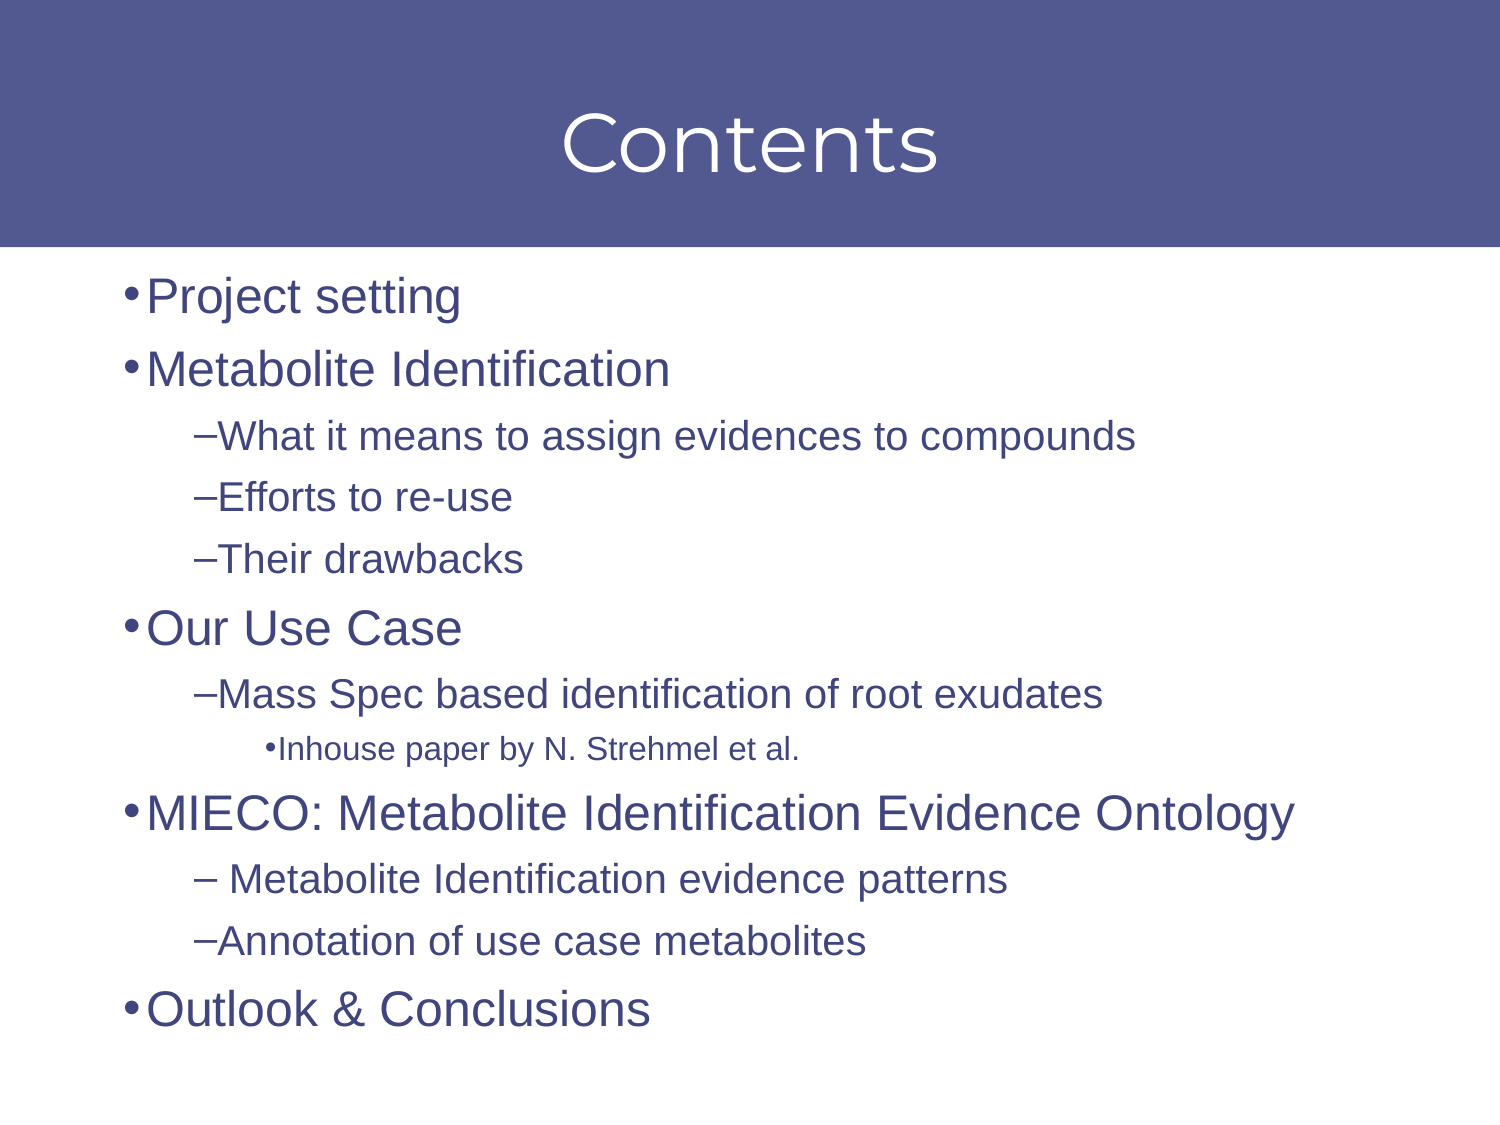

# Contents
Project setting
Metabolite Identification
What it means to assign evidences to compounds
Efforts to re-use
Their drawbacks
Our Use Case
Mass Spec based identification of root exudates
Inhouse paper by N. Strehmel et al.
MIECO: Metabolite Identification Evidence Ontology
 Metabolite Identification evidence patterns
Annotation of use case metabolites
Outlook & Conclusions